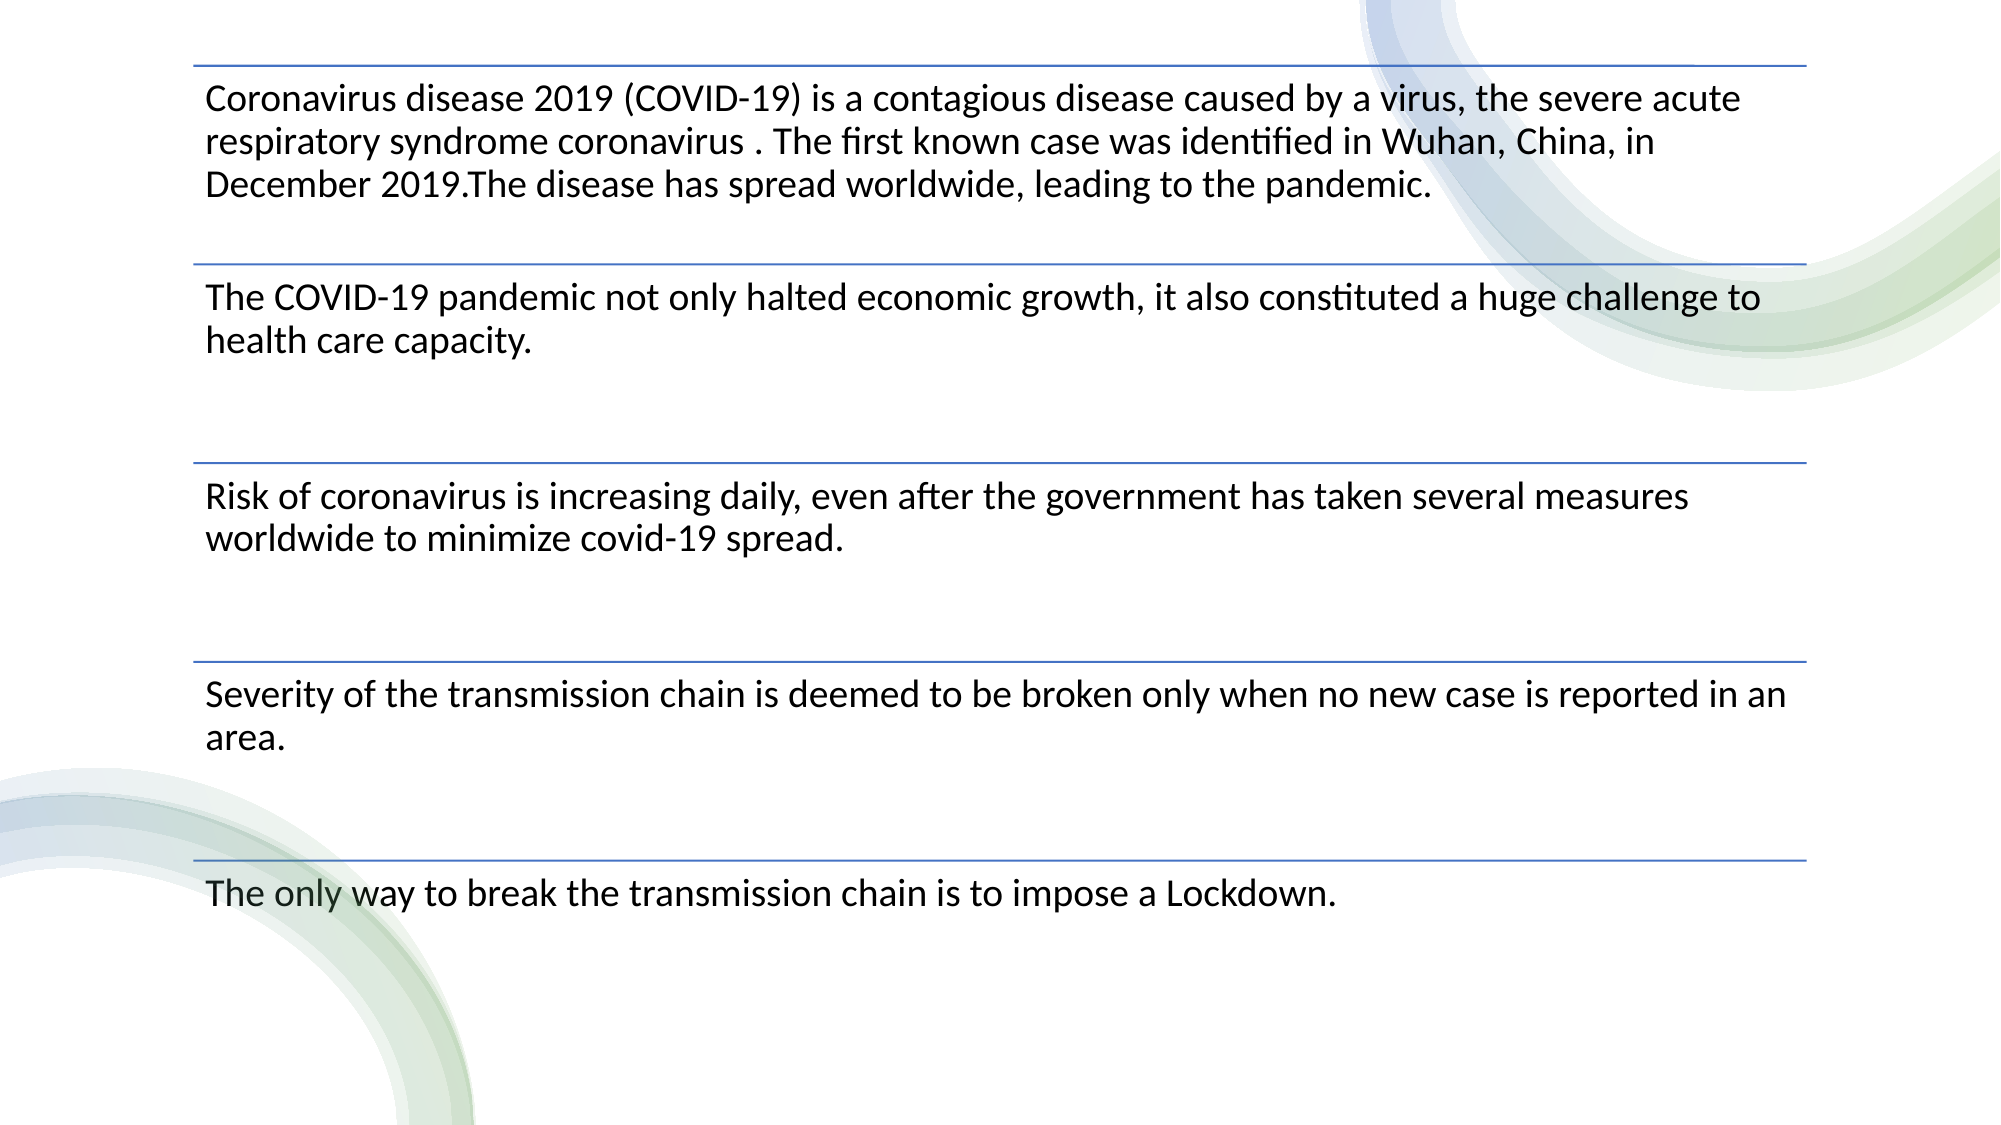

Coronavirus disease 2019 (COVID-19) is a contagious disease caused by a virus, the severe acute respiratory syndrome coronavirus . The first known case was identified in Wuhan, China, in December 2019.The disease has spread worldwide, leading to the pandemic.
The COVID-19 pandemic not only halted economic growth, it also constituted a huge challenge to health care capacity.
Risk of coronavirus is increasing daily, even after the government has taken several measures worldwide to minimize covid-19 spread.
Severity of the transmission chain is deemed to be broken only when no new case is reported in an area.
The only way to break the transmission chain is to impose a Lockdown.